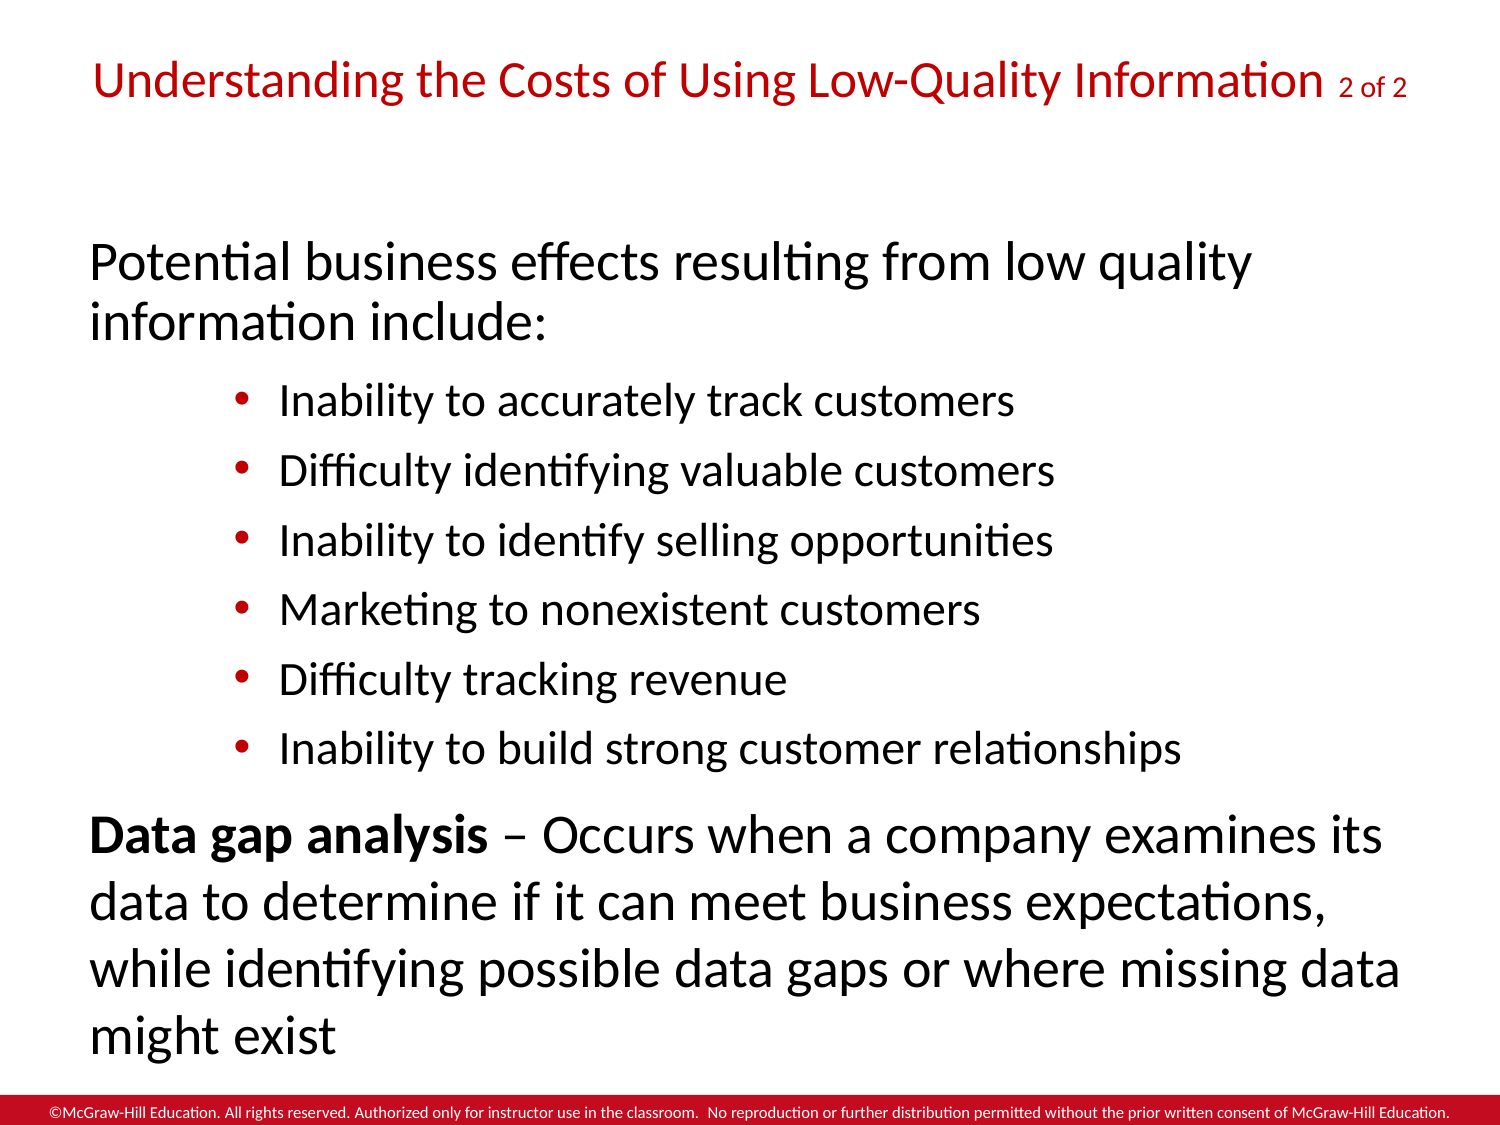

# Understanding the Costs of Using Low-Quality Information 2 of 2
Potential business effects resulting from low quality information include:
Inability to accurately track customers
Difficulty identifying valuable customers
Inability to identify selling opportunities
Marketing to nonexistent customers
Difficulty tracking revenue
Inability to build strong customer relationships
Data gap analysis – Occurs when a company examines its data to determine if it can meet business expectations, while identifying possible data gaps or where missing data might exist